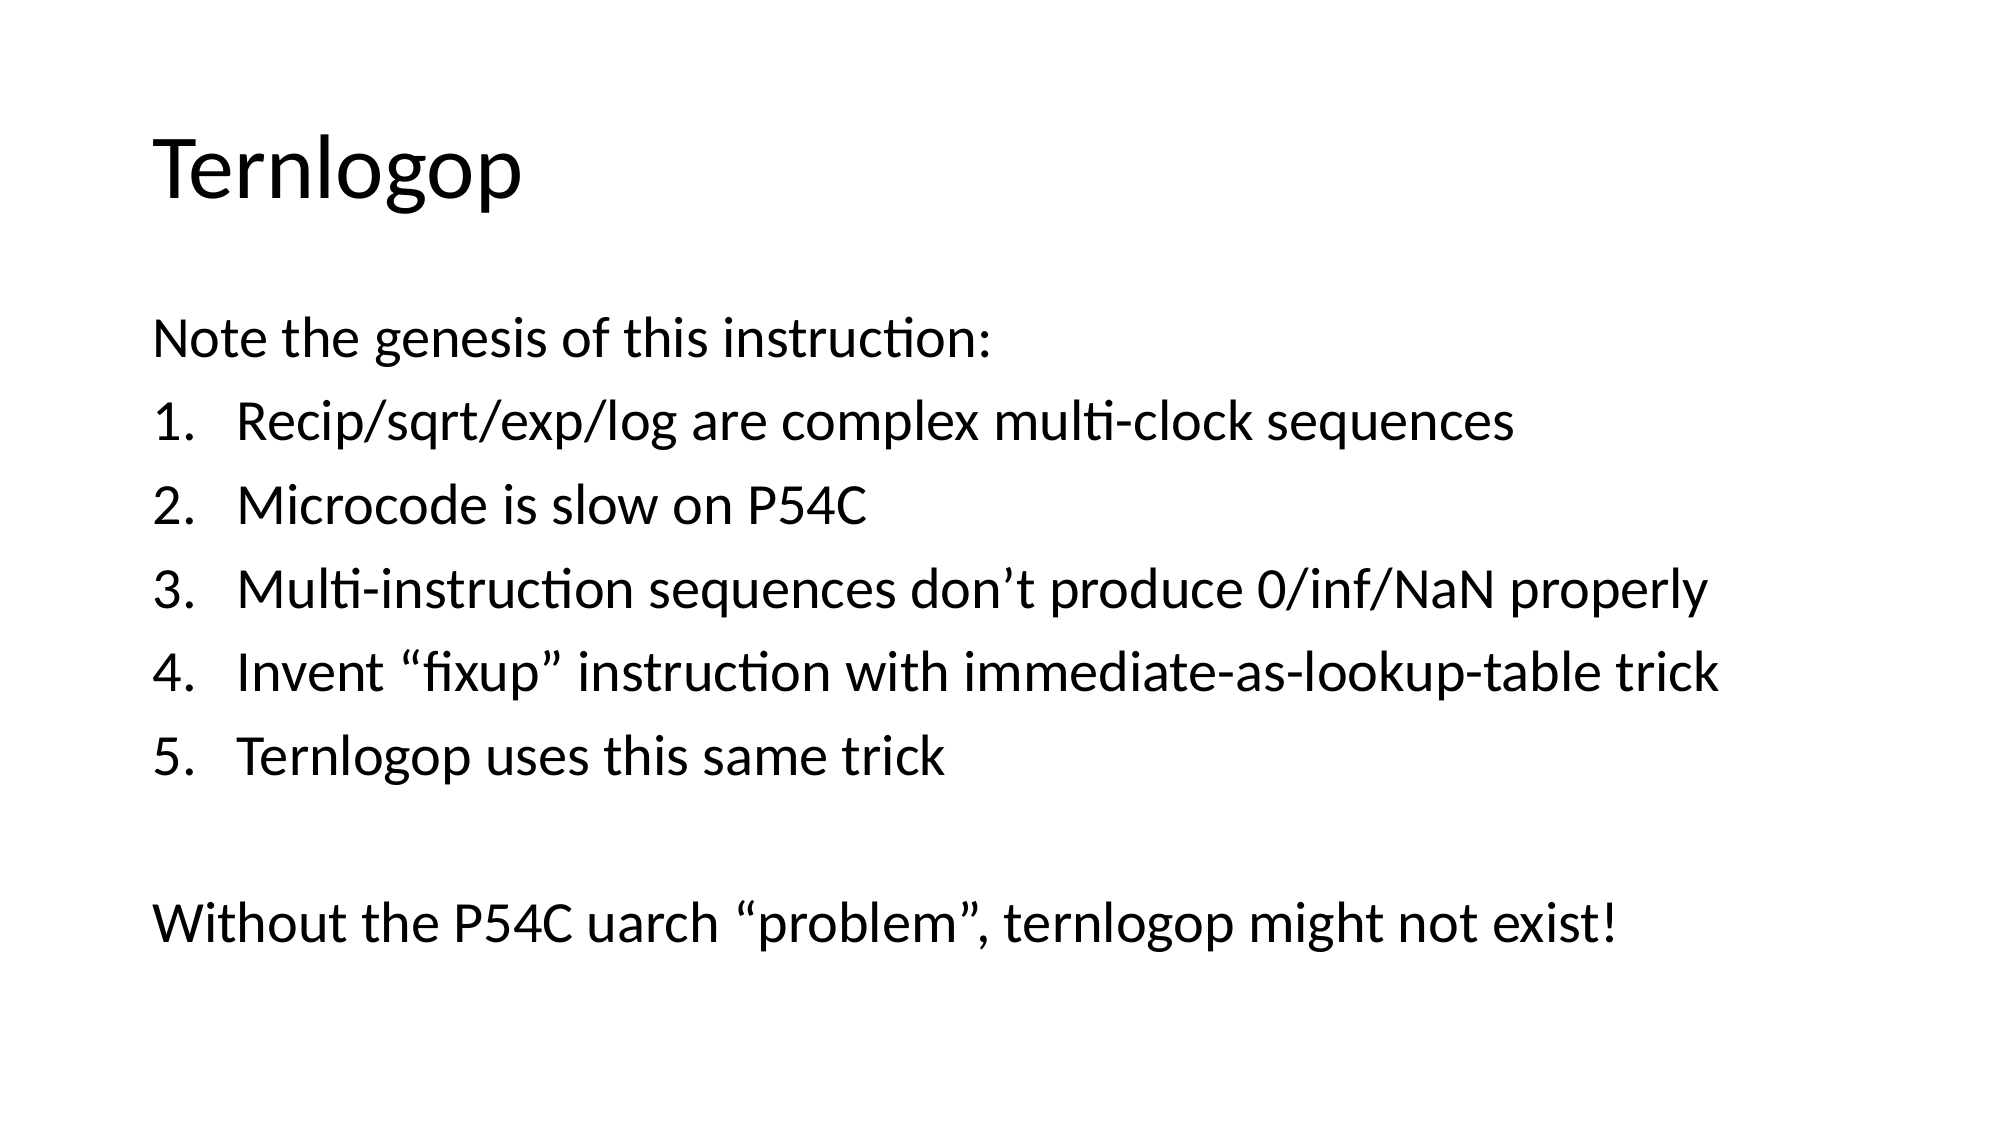

# Ternlogop
Note the genesis of this instruction:
Recip/sqrt/exp/log are complex multi-clock sequences
Microcode is slow on P54C
Multi-instruction sequences don’t produce 0/inf/NaN properly
Invent “fixup” instruction with immediate-as-lookup-table trick
Ternlogop uses this same trick

Without the P54C uarch “problem”, ternlogop might not exist!